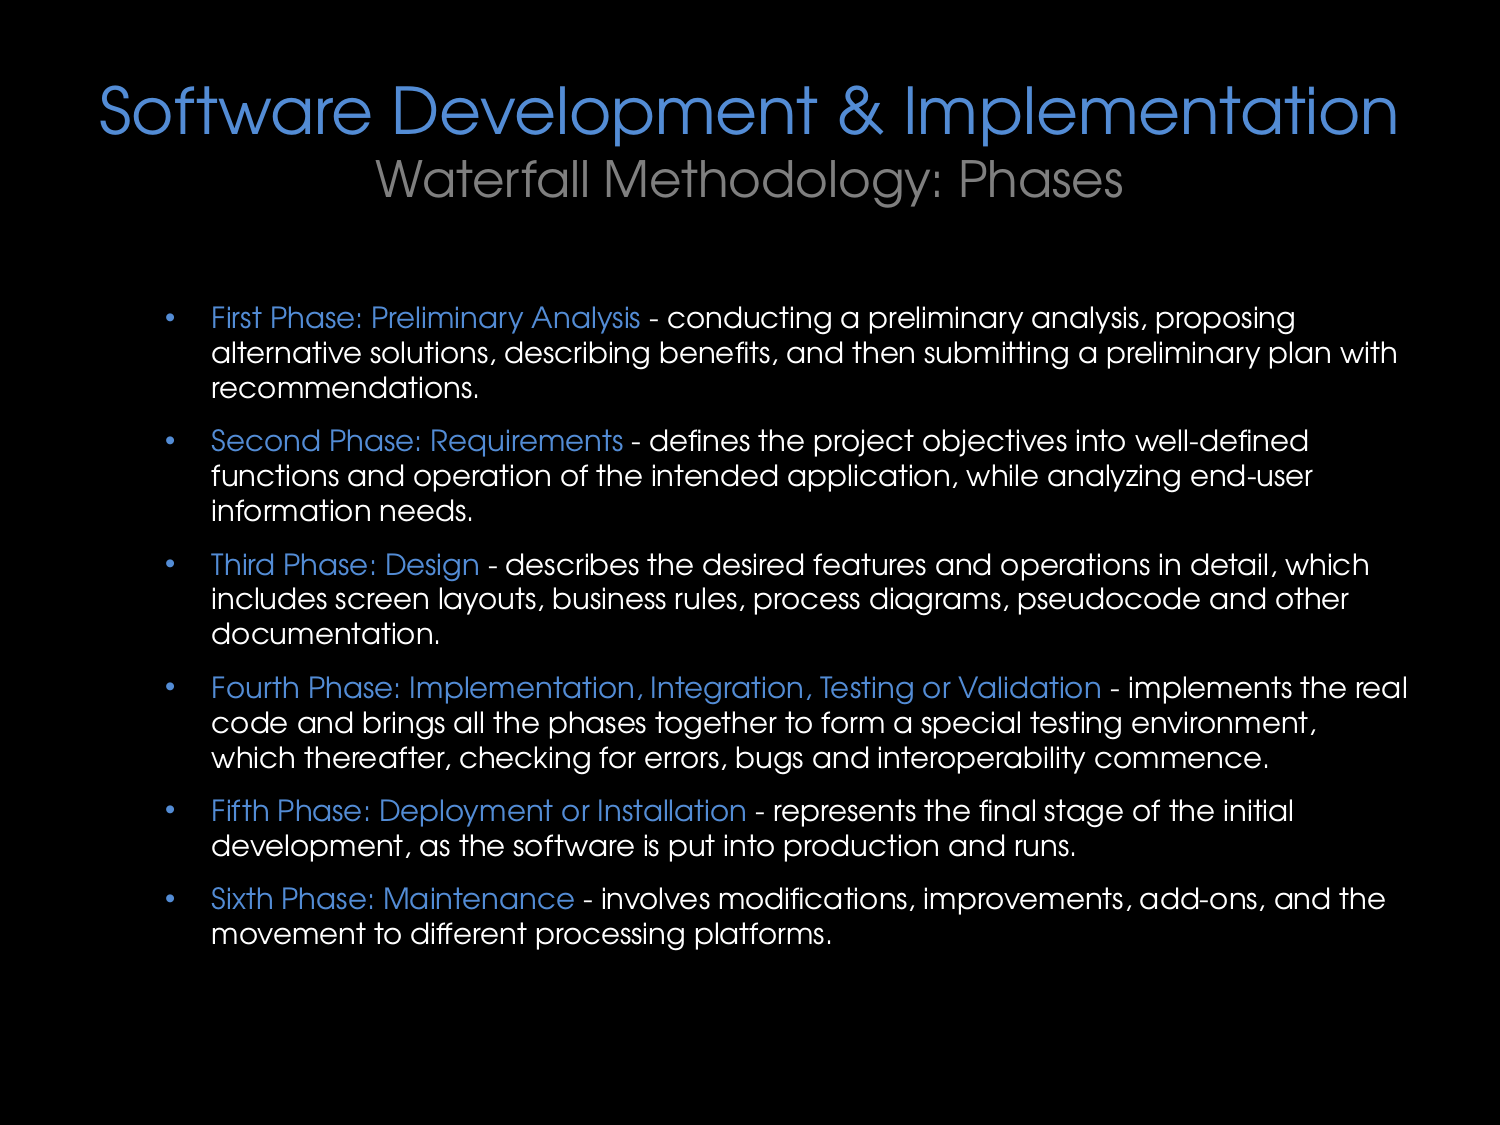

# Software Development & Implementation Waterfall Methodology: Phases
First Phase: Preliminary Analysis - conducting a preliminary analysis, proposing alternative solutions, describing benefits, and then submitting a preliminary plan with recommendations.
Second Phase: Requirements - defines the project objectives into well-defined functions and operation of the intended application, while analyzing end-user information needs.
Third Phase: Design - describes the desired features and operations in detail, which includes screen layouts, business rules, process diagrams, pseudocode and other documentation.
Fourth Phase: Implementation, Integration, Testing or Validation - implements the real code and brings all the phases together to form a special testing environment, which thereafter, checking for errors, bugs and interoperability commence.
Fifth Phase: Deployment or Installation - represents the final stage of the initial development, as the software is put into production and runs.
Sixth Phase: Maintenance - involves modifications, improvements, add-ons, and the movement to different processing platforms.